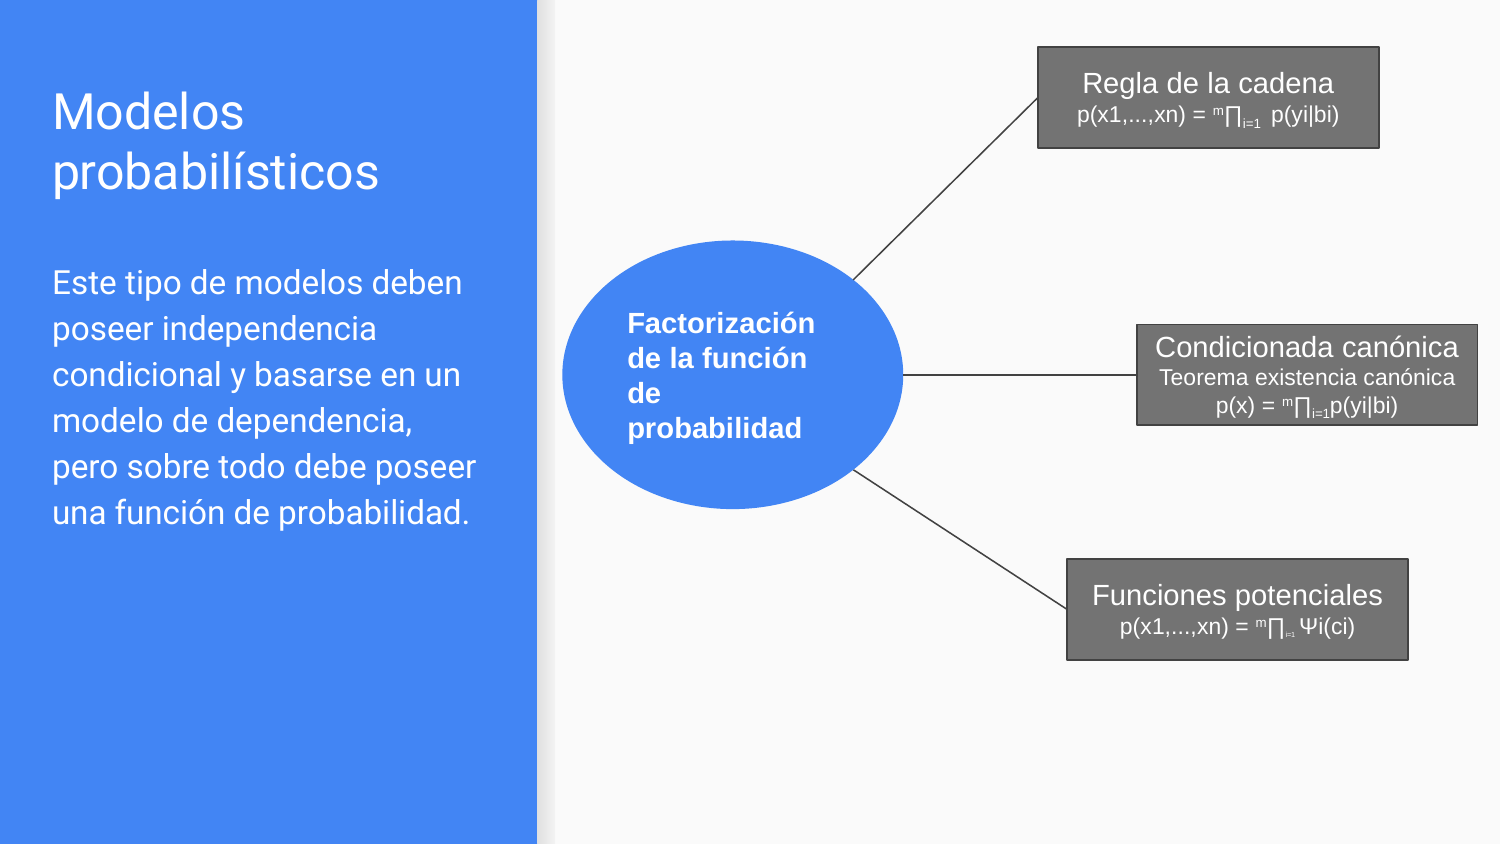

Regla de la cadena
p(x1,...,xn) = m∏i=1  p(yi|bi)
# Modelos probabilísticos
Este tipo de modelos deben poseer independencia condicional y basarse en un modelo de dependencia, pero sobre todo debe poseer una función de probabilidad.
Factorización de la función de probabilidad
Condicionada canónica
Teorema existencia canónica
p(x) = m∏i=1p(yi|bi)
Funciones potenciales
p(x1,...,xn) = m∏i=1 Ψi(ci)